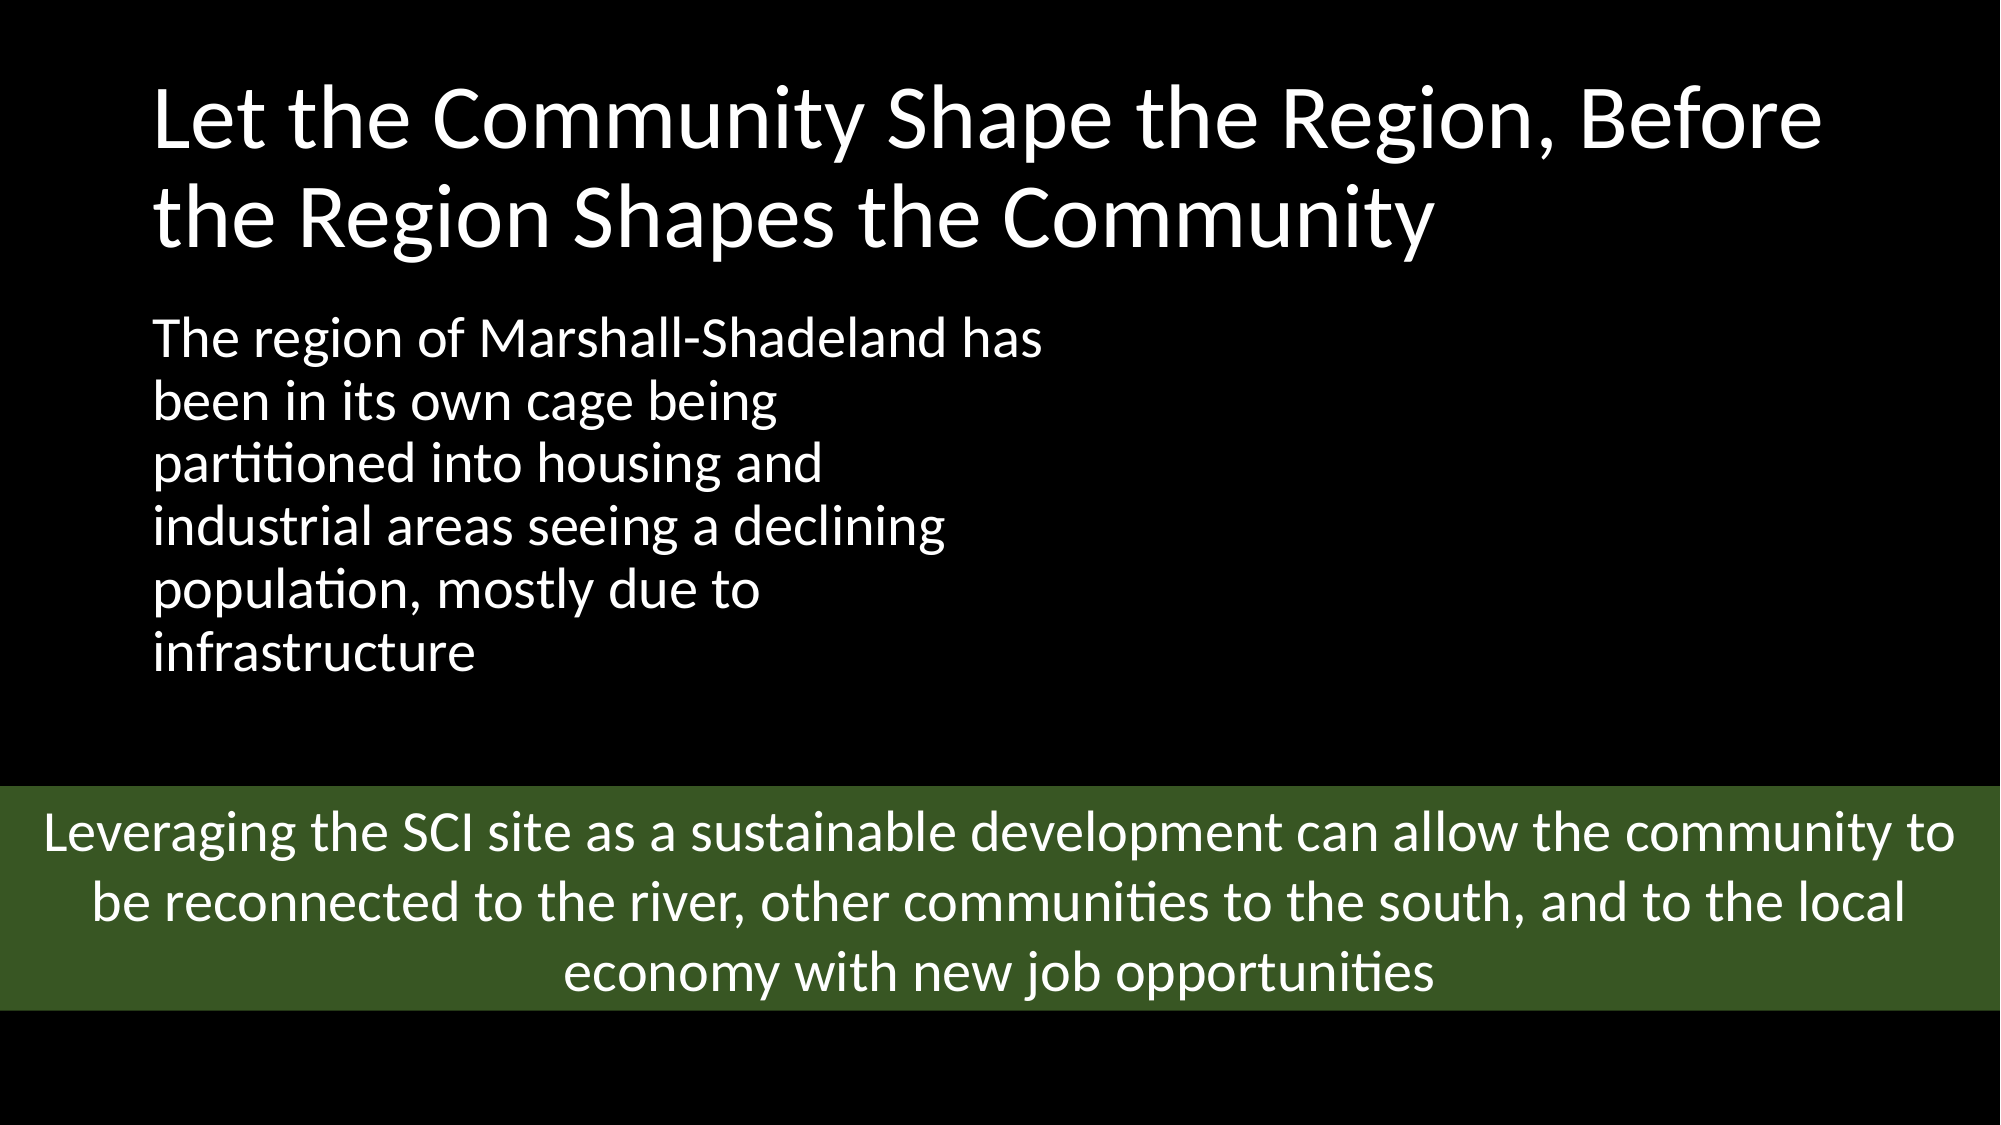

# Let the Community Shape the Region, Before the Region Shapes the Community
The region of Marshall-Shadeland has been in its own cage being partitioned into housing and industrial areas seeing a declining population, mostly due to infrastructure
Leveraging the SCI site as a sustainable development can allow the community to be reconnected to the river, other communities to the south, and to the local economy with new job opportunities